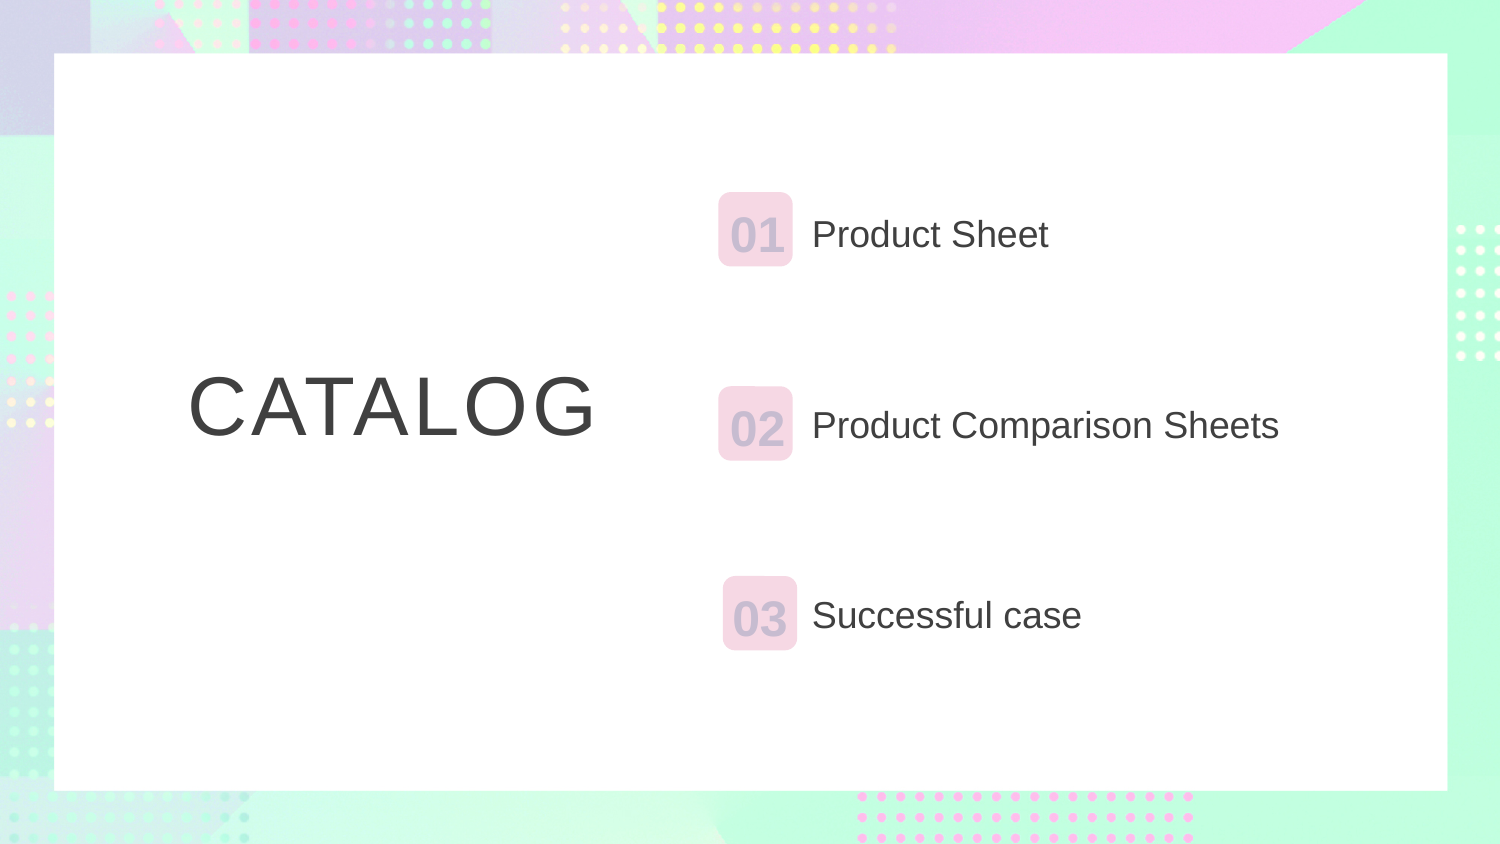

01

Product Sheet
catalog
02

Product Comparison Sheets
03

Successful case